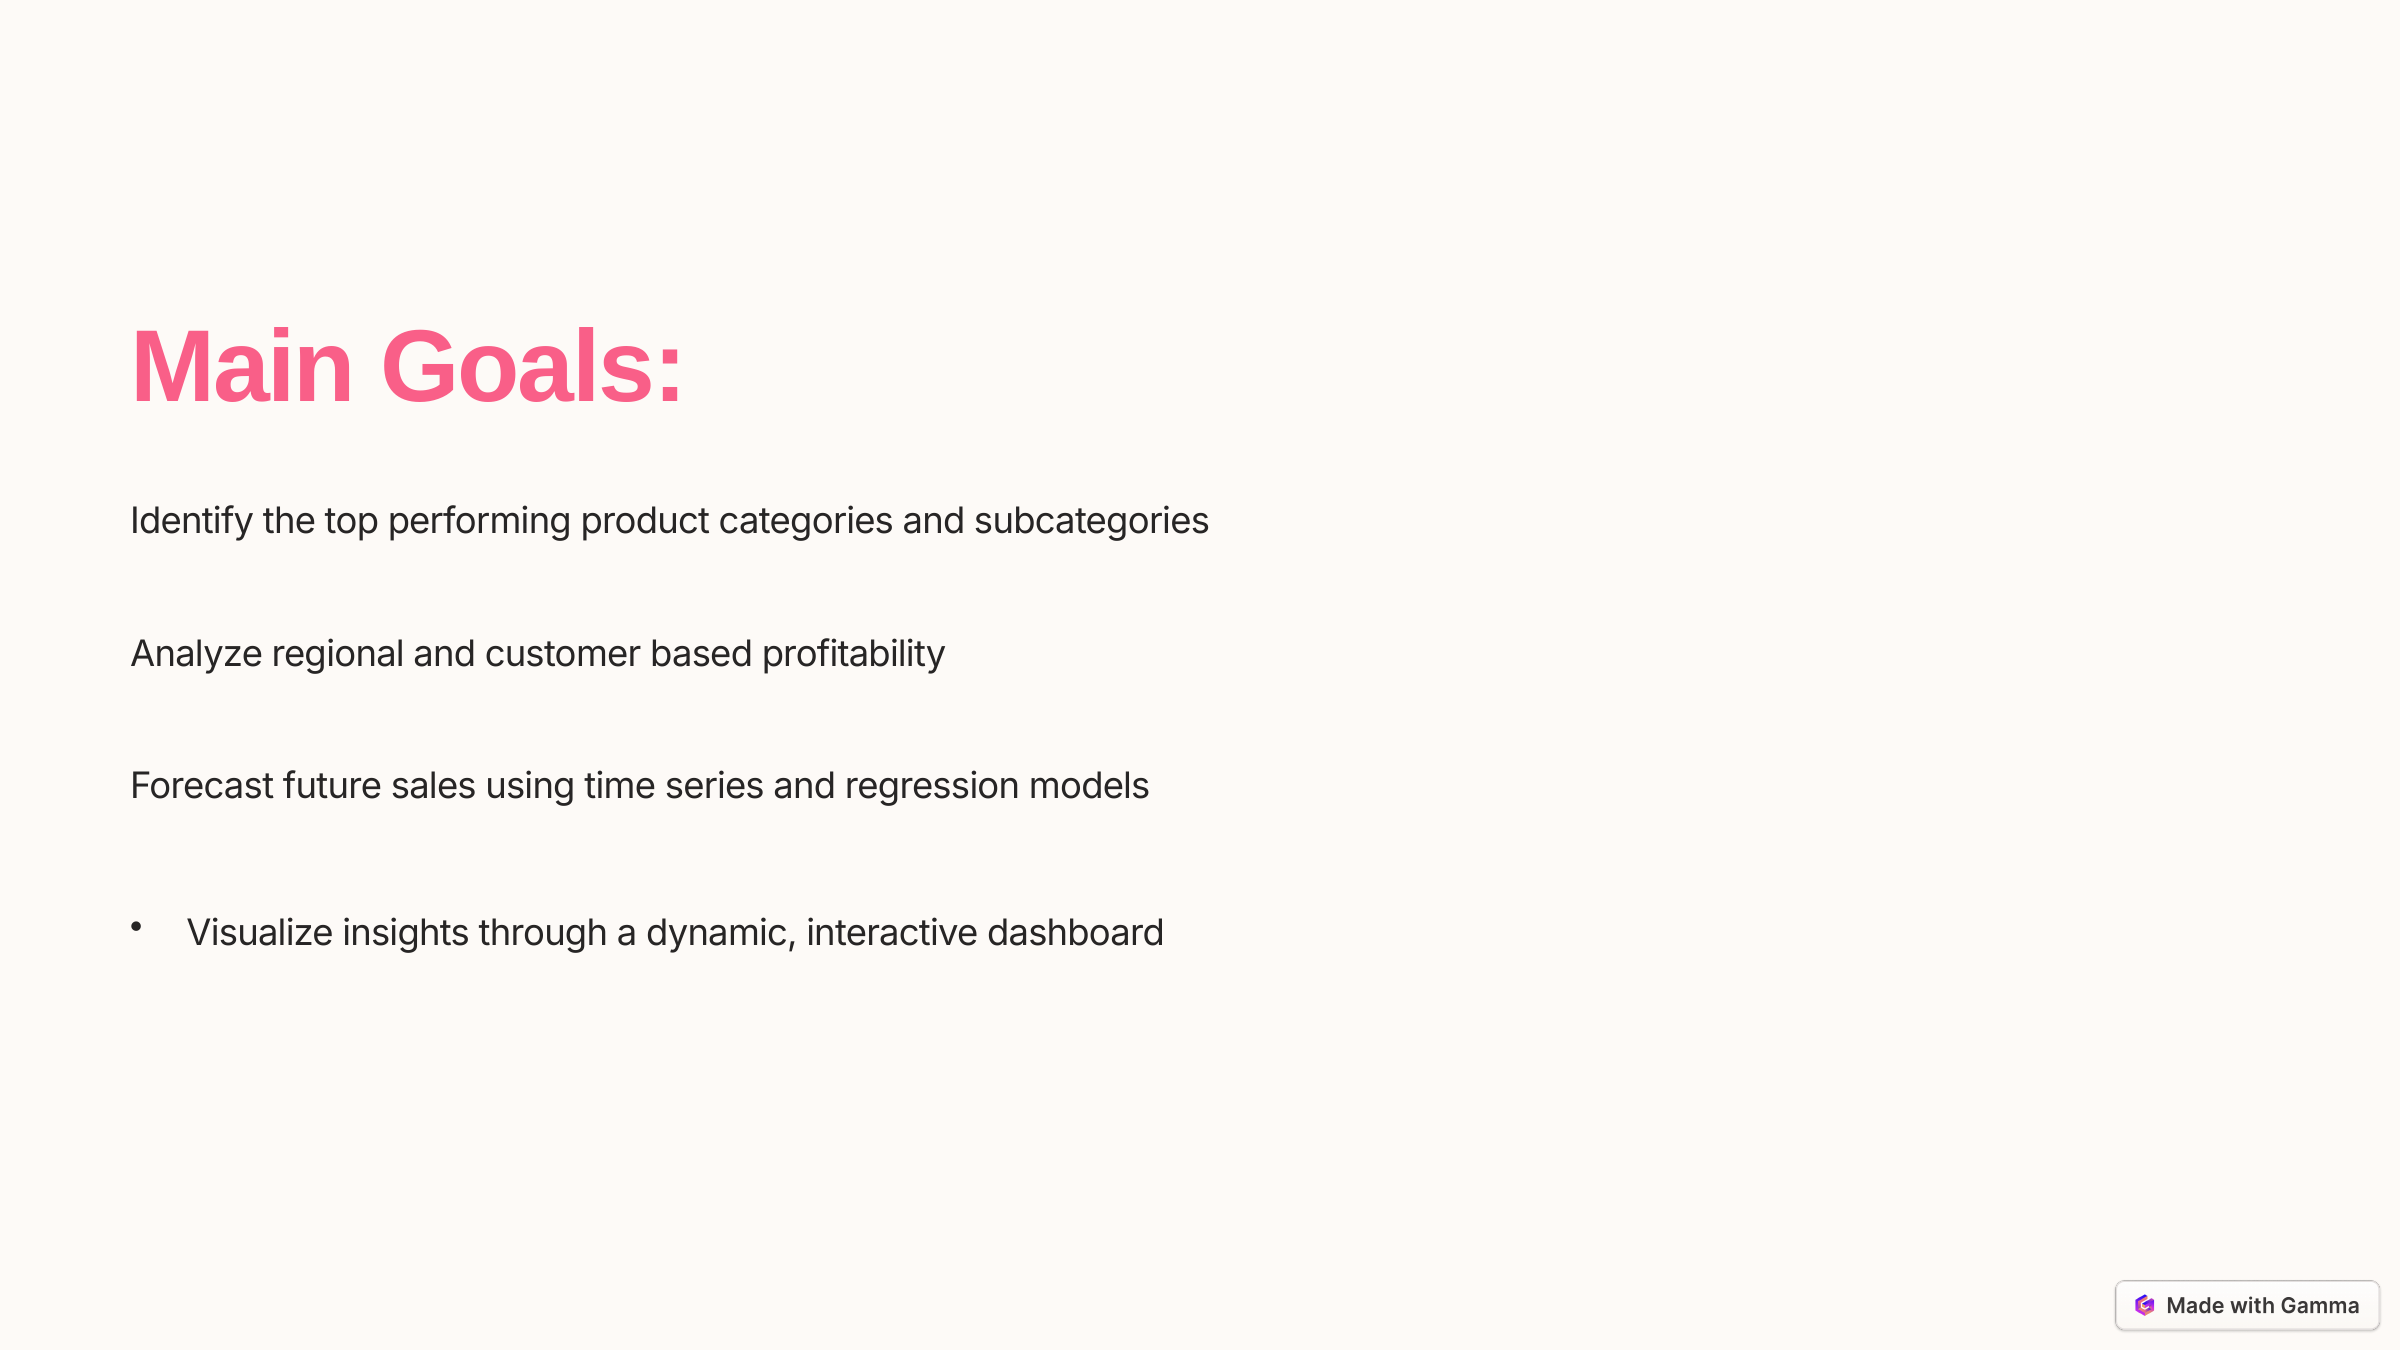

Main Goals:
Identify the top performing product categories and subcategories

Analyze regional and customer based profitability

Forecast future sales using time series and regression models

Visualize insights through a dynamic, interactive dashboard